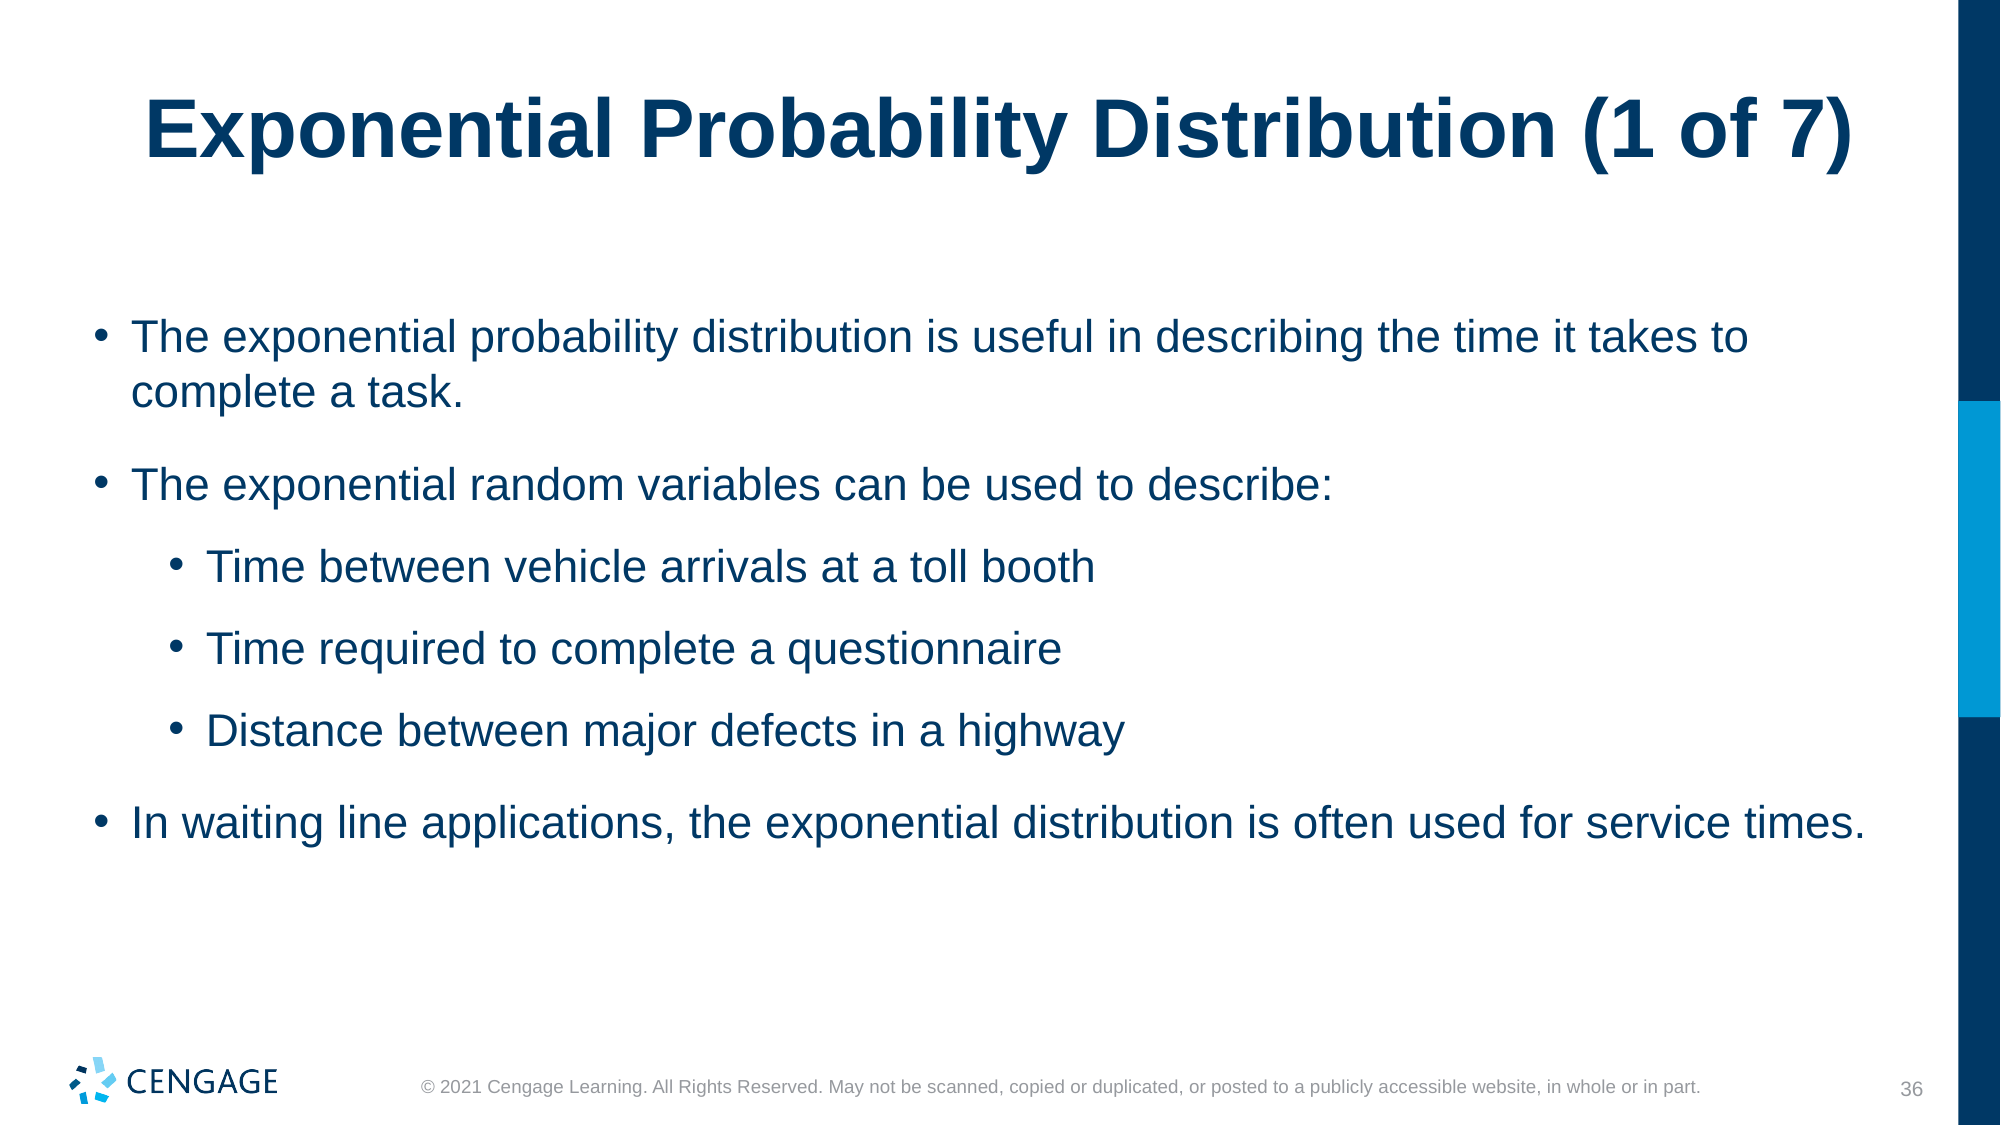

# Exponential Probability Distribution (1 of 7)
The exponential probability distribution is useful in describing the time it takes to complete a task.
The exponential random variables can be used to describe:
Time between vehicle arrivals at a toll booth
Time required to complete a questionnaire
Distance between major defects in a highway
In waiting line applications, the exponential distribution is often used for service times.